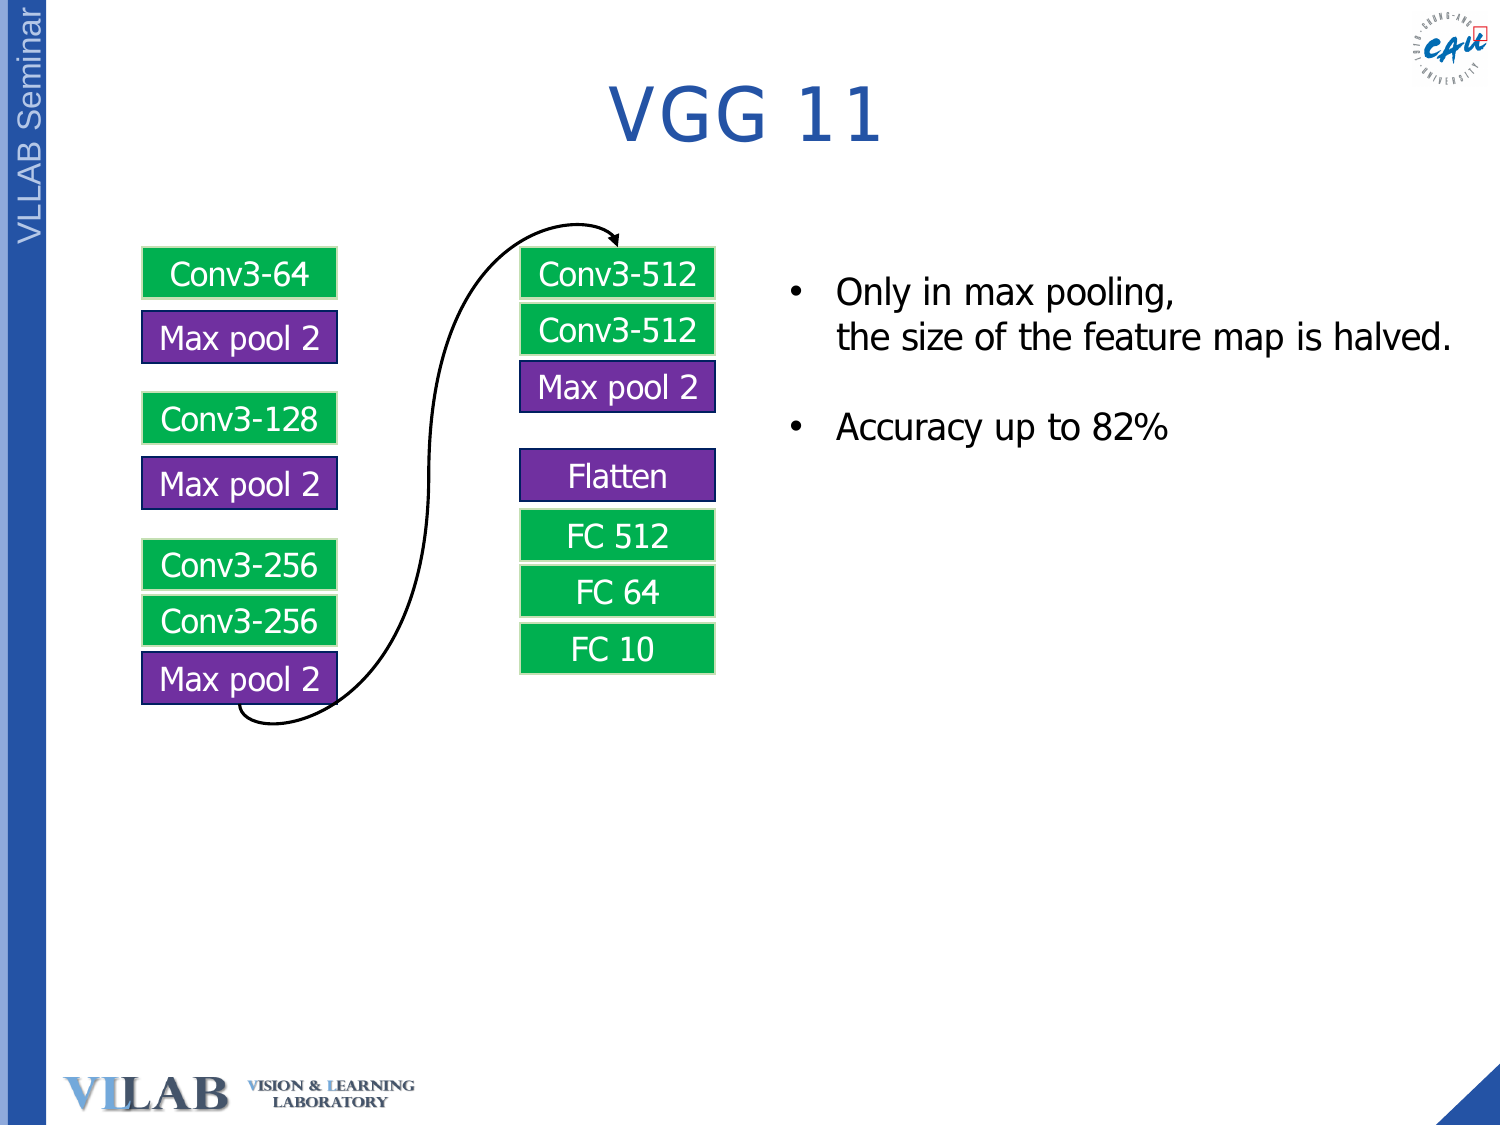

# VGG 11
Conv3-64
Conv3-512
Only in max pooling,
    the size of the feature map is halved.

Accuracy up to 82%
Conv3-512
Max pool 2
Max pool 2
Conv3-128
Flatten
Max pool 2
FC 512
Conv3-256
FC 64
Conv3-256
FC 10
Max pool 2